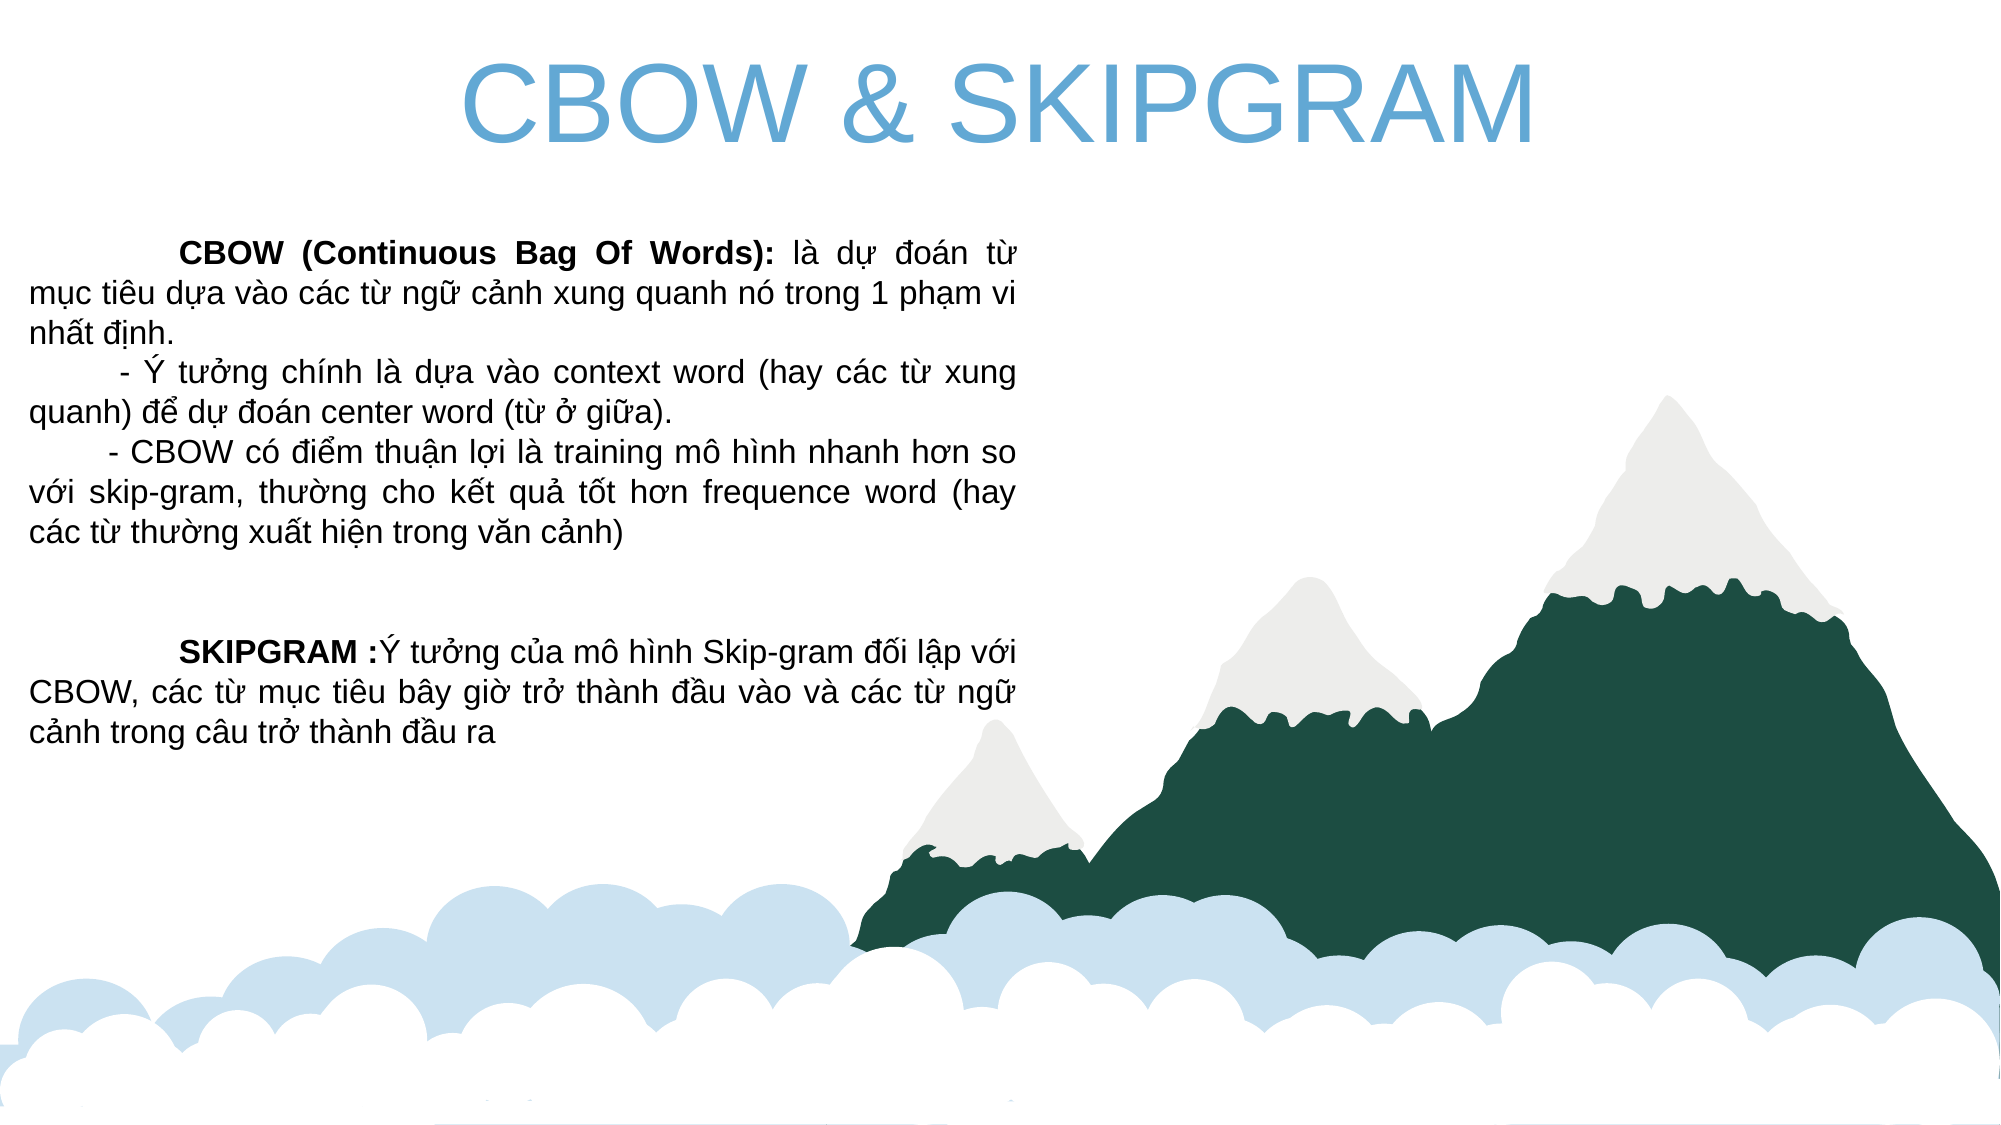

CBOW & SKIPGRAM
	CBOW (Continuous Bag Of Words): là dự đoán từ mục tiêu dựa vào các từ ngữ cảnh xung quanh nó trong 1 phạm vi nhất định.
       - Ý tưởng chính là dựa vào context word (hay các từ xung quanh) để dự đoán center word (từ ở giữa).
       - CBOW có điểm thuận lợi là training mô hình nhanh hơn so với skip-gram, thường cho kết quả tốt hơn frequence word (hay các từ thường xuất hiện trong văn cảnh)

	SKIPGRAM :Ý tưởng của mô hình Skip-gram đối lập với CBOW, các từ mục tiêu bây giờ trở thành đầu vào và các từ ngữ cảnh trong câu trở thành đầu ra